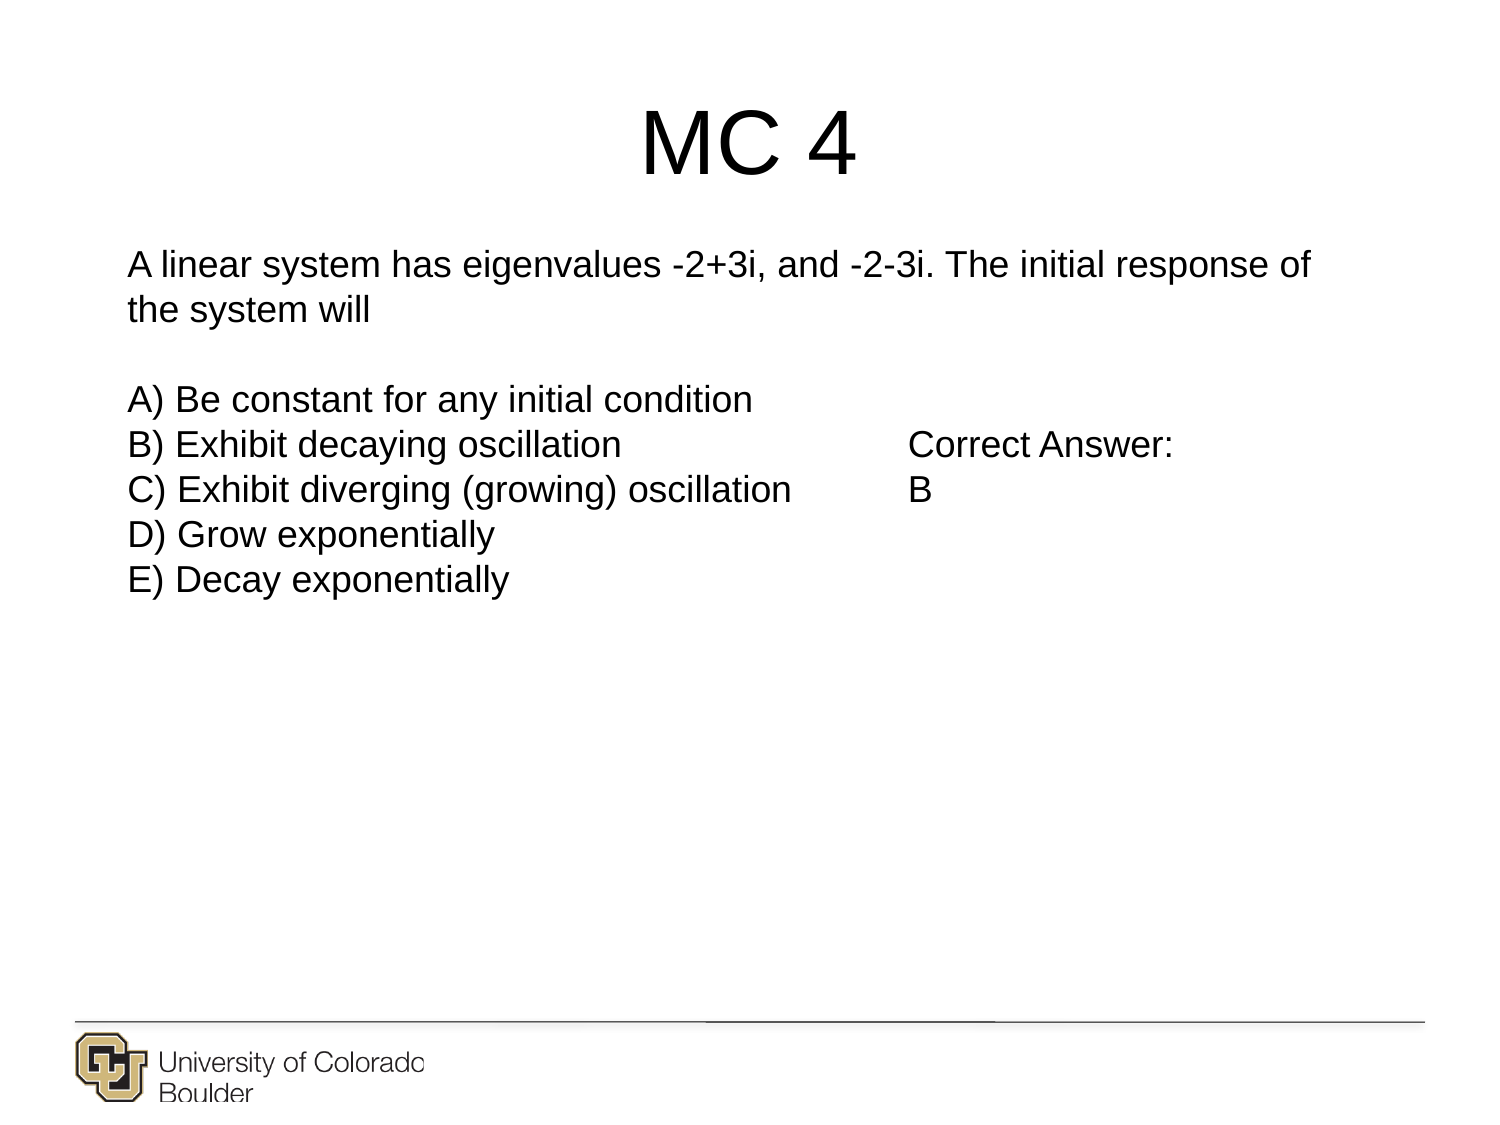

# MC 4
A linear system has eigenvalues -2+3i, and -2-3i. The initial response of the system will

A) Be constant for any initial condition
B) Exhibit decaying oscillation
C) Exhibit diverging (growing) oscillation
D) Grow exponentially
E) Decay exponentially
Correct Answer: B